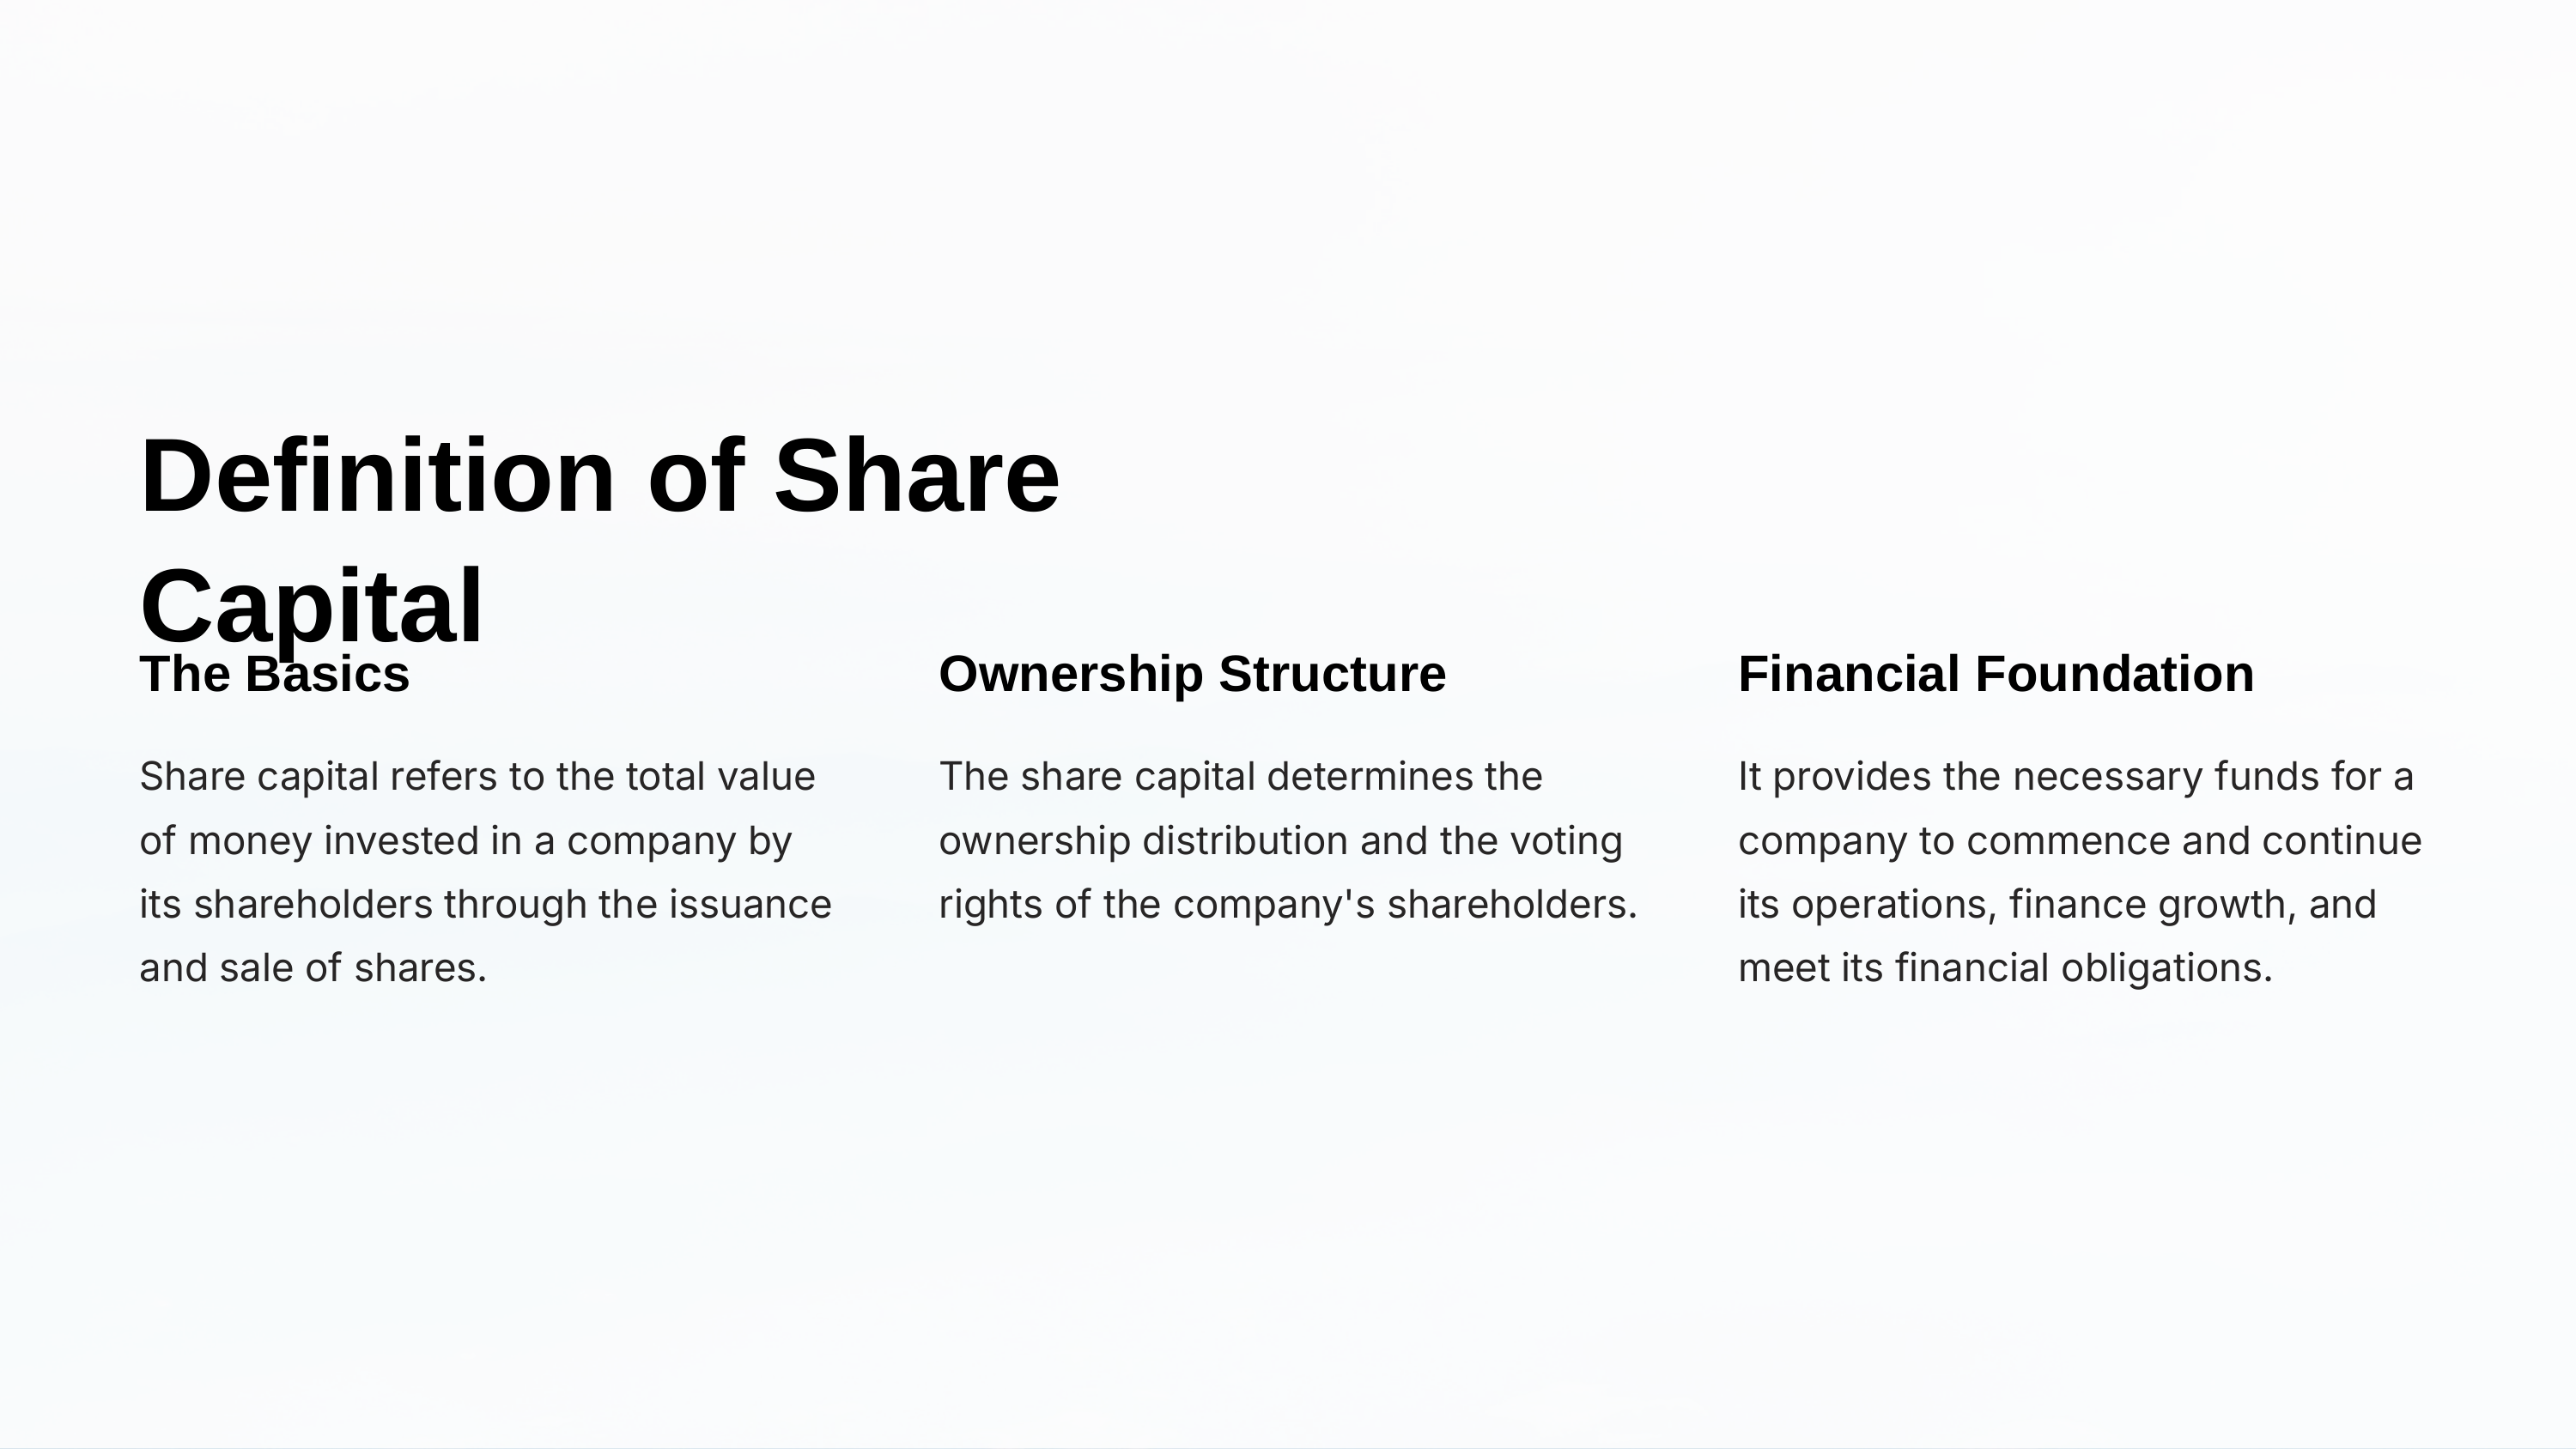

Definition of Share Capital
The Basics
Ownership Structure
Financial Foundation
Share capital refers to the total value of money invested in a company by its shareholders through the issuance and sale of shares.
The share capital determines the ownership distribution and the voting rights of the company's shareholders.
It provides the necessary funds for a company to commence and continue its operations, finance growth, and meet its financial obligations.